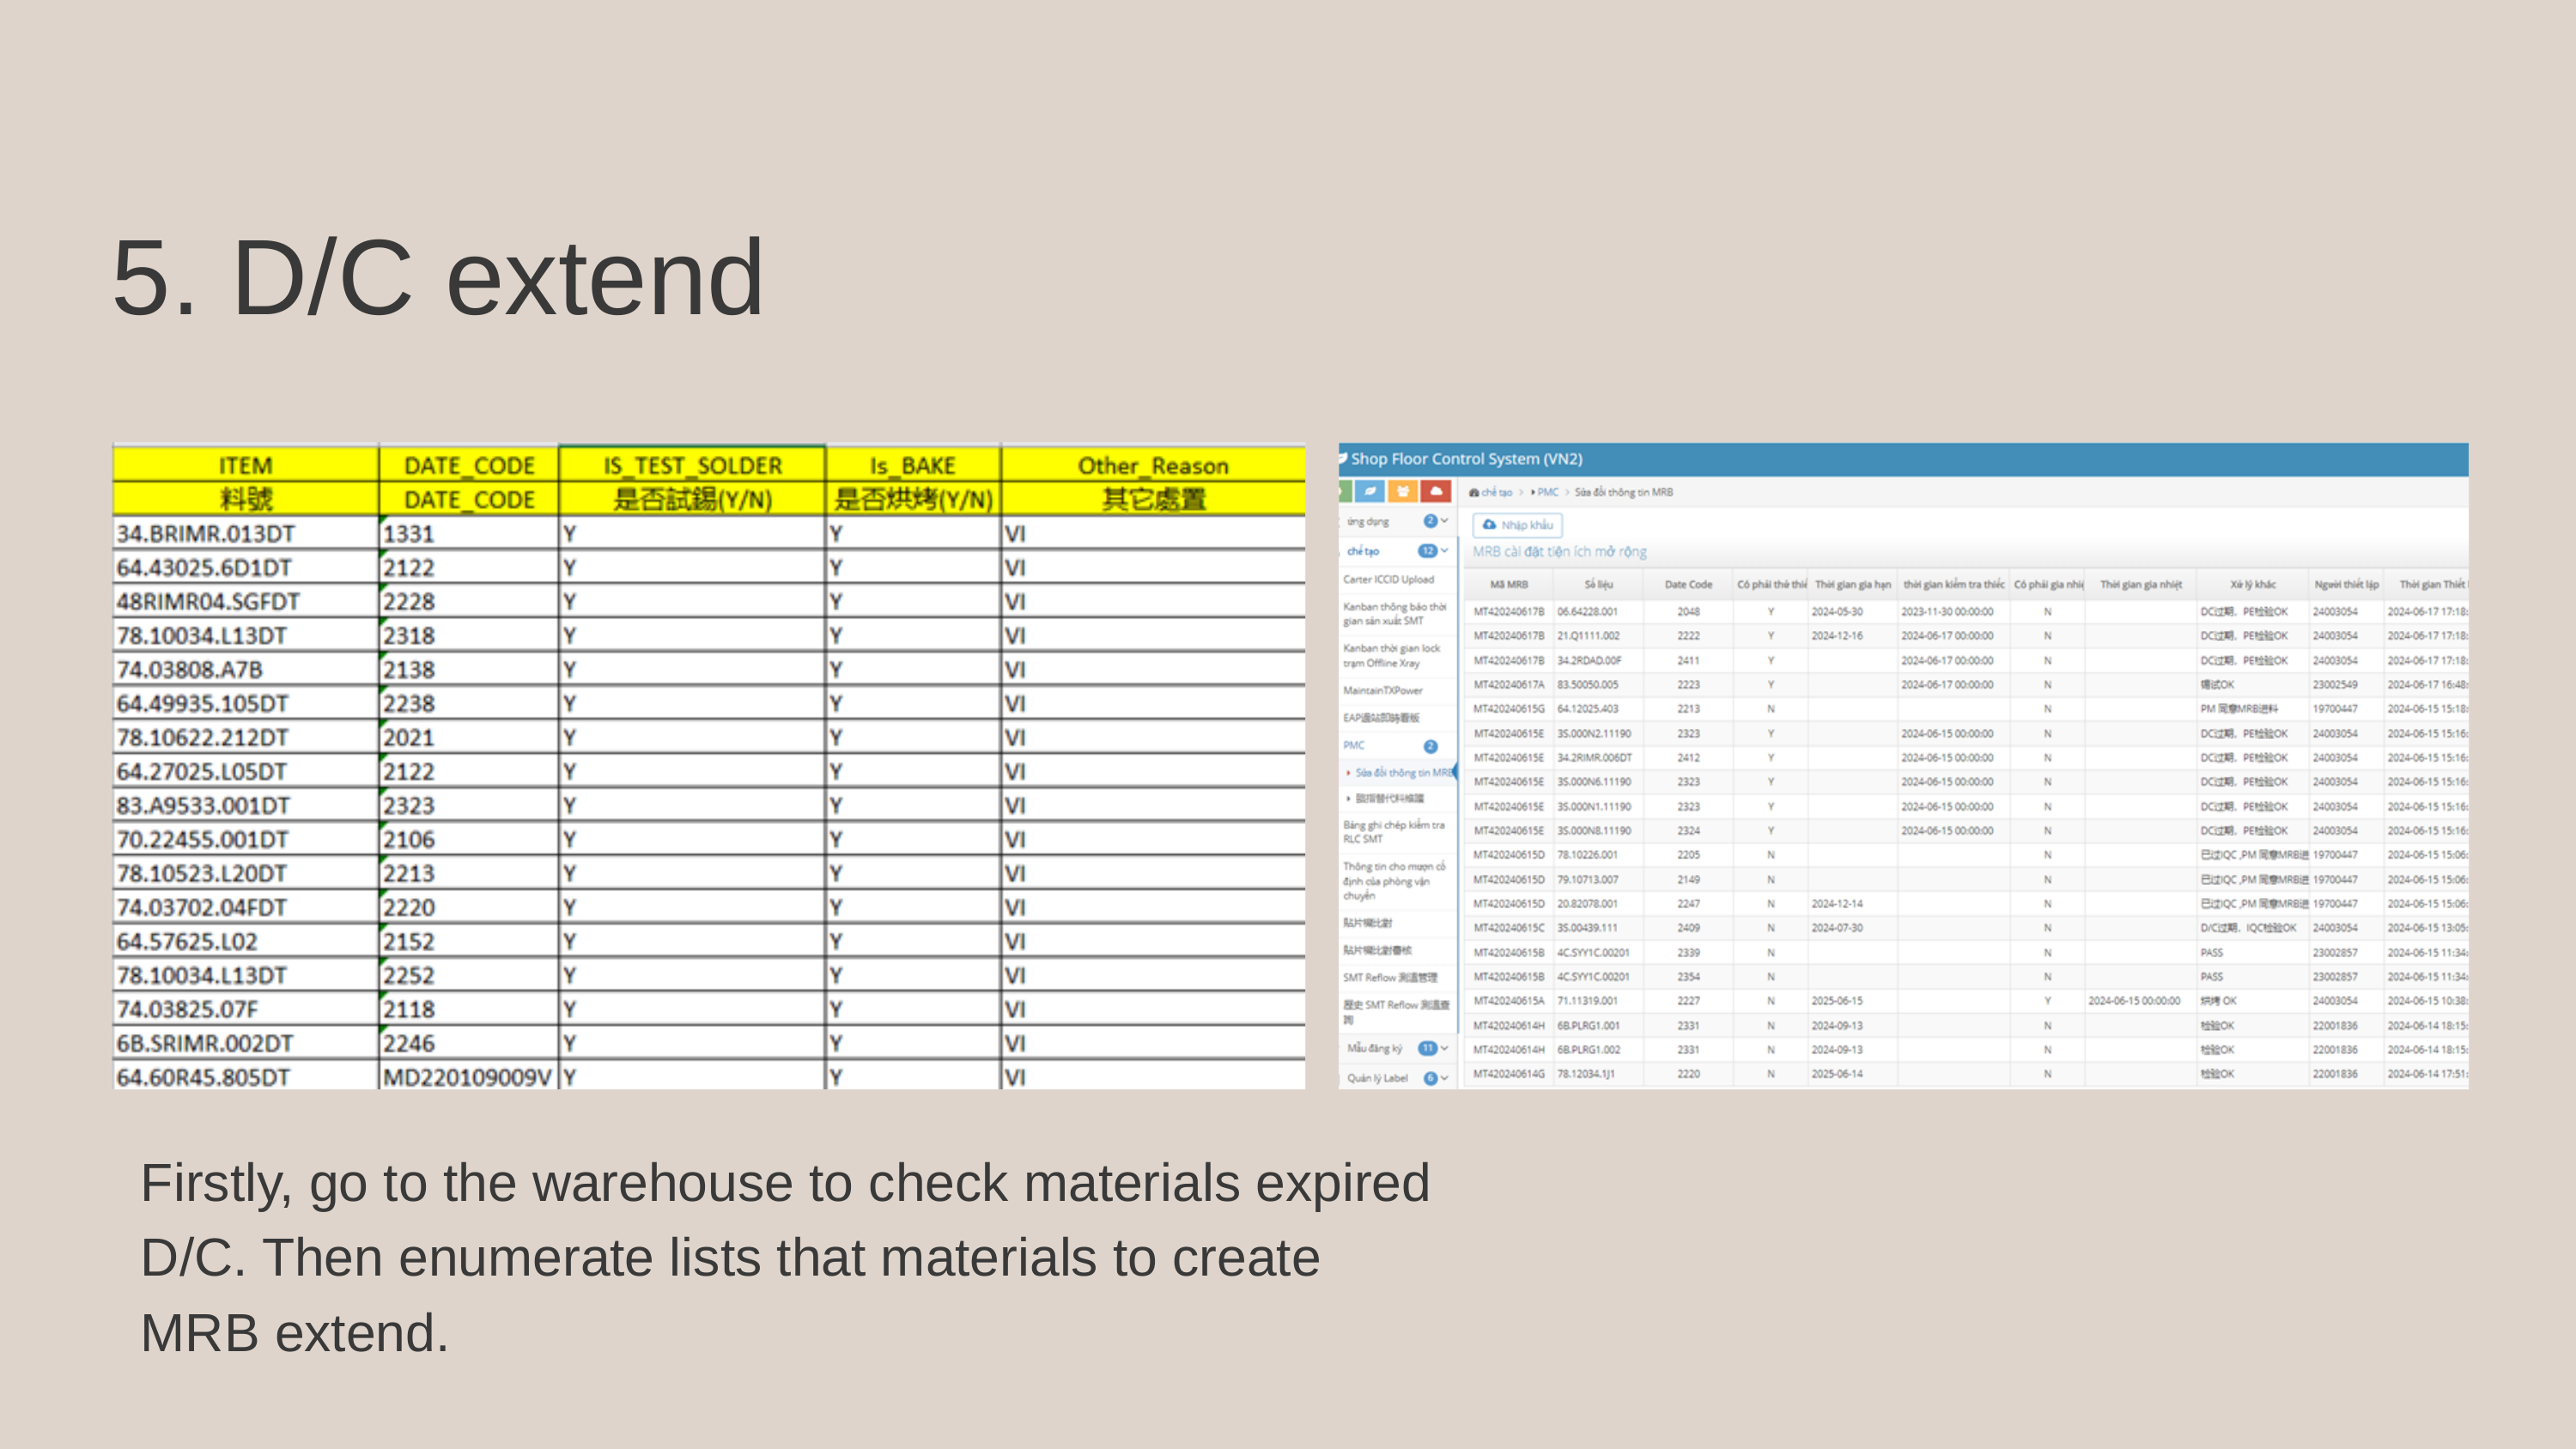

5. D/C extend

Firstly, go to the warehouse to check materials expired D/C. Then enumerate lists that materials to create MRB extend.